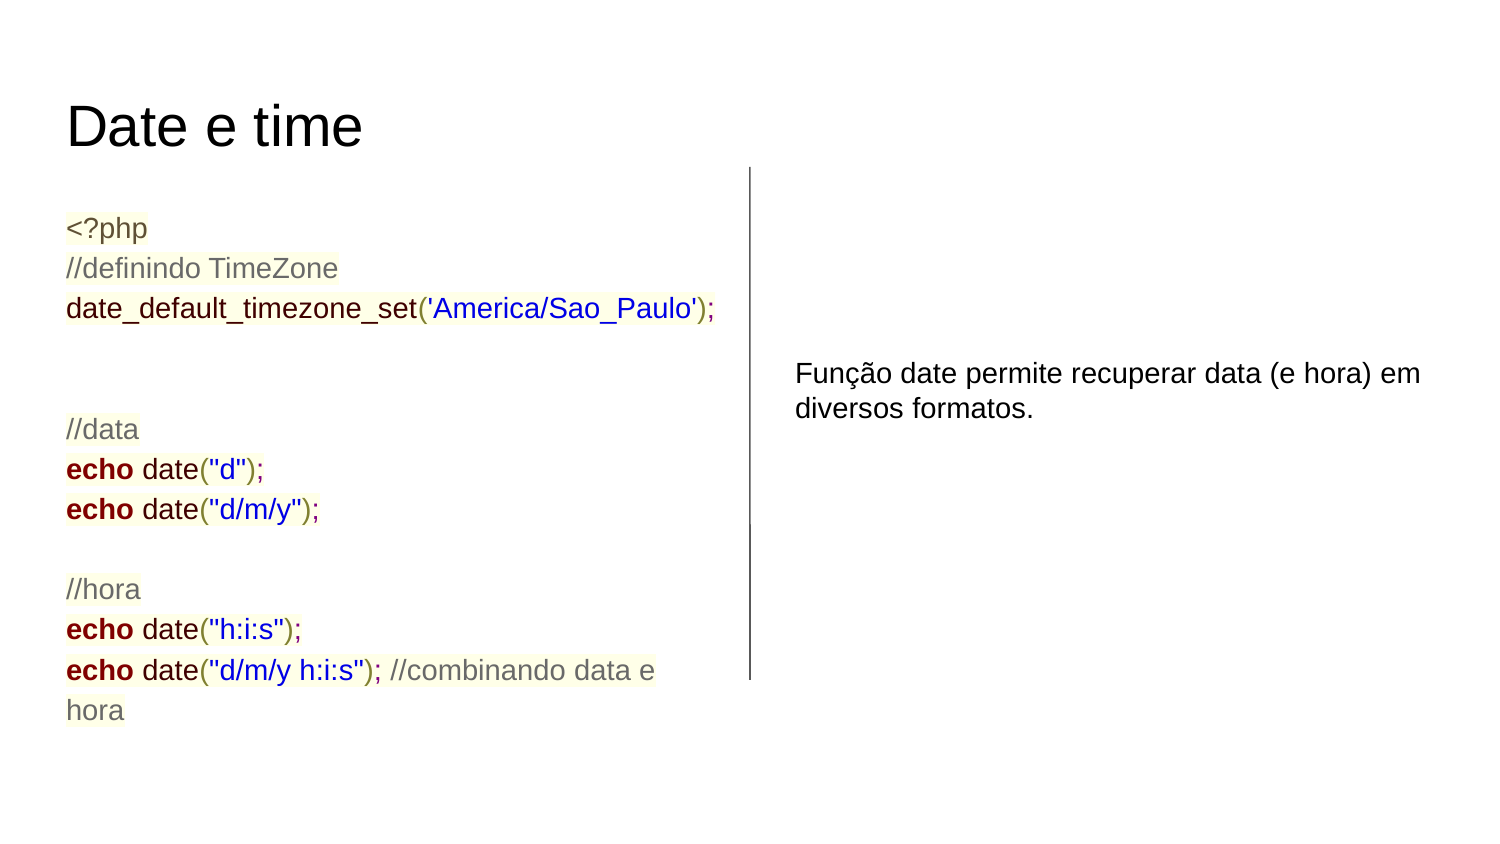

# Date e time
<?php
//definindo TimeZone
date_default_timezone_set('America/Sao_Paulo');
//data
echo date("d");
echo date("d/m/y");
//hora
echo date("h:i:s");
echo date("d/m/y h:i:s"); //combinando data e hora

Função date permite recuperar data (e hora) em
diversos formatos.